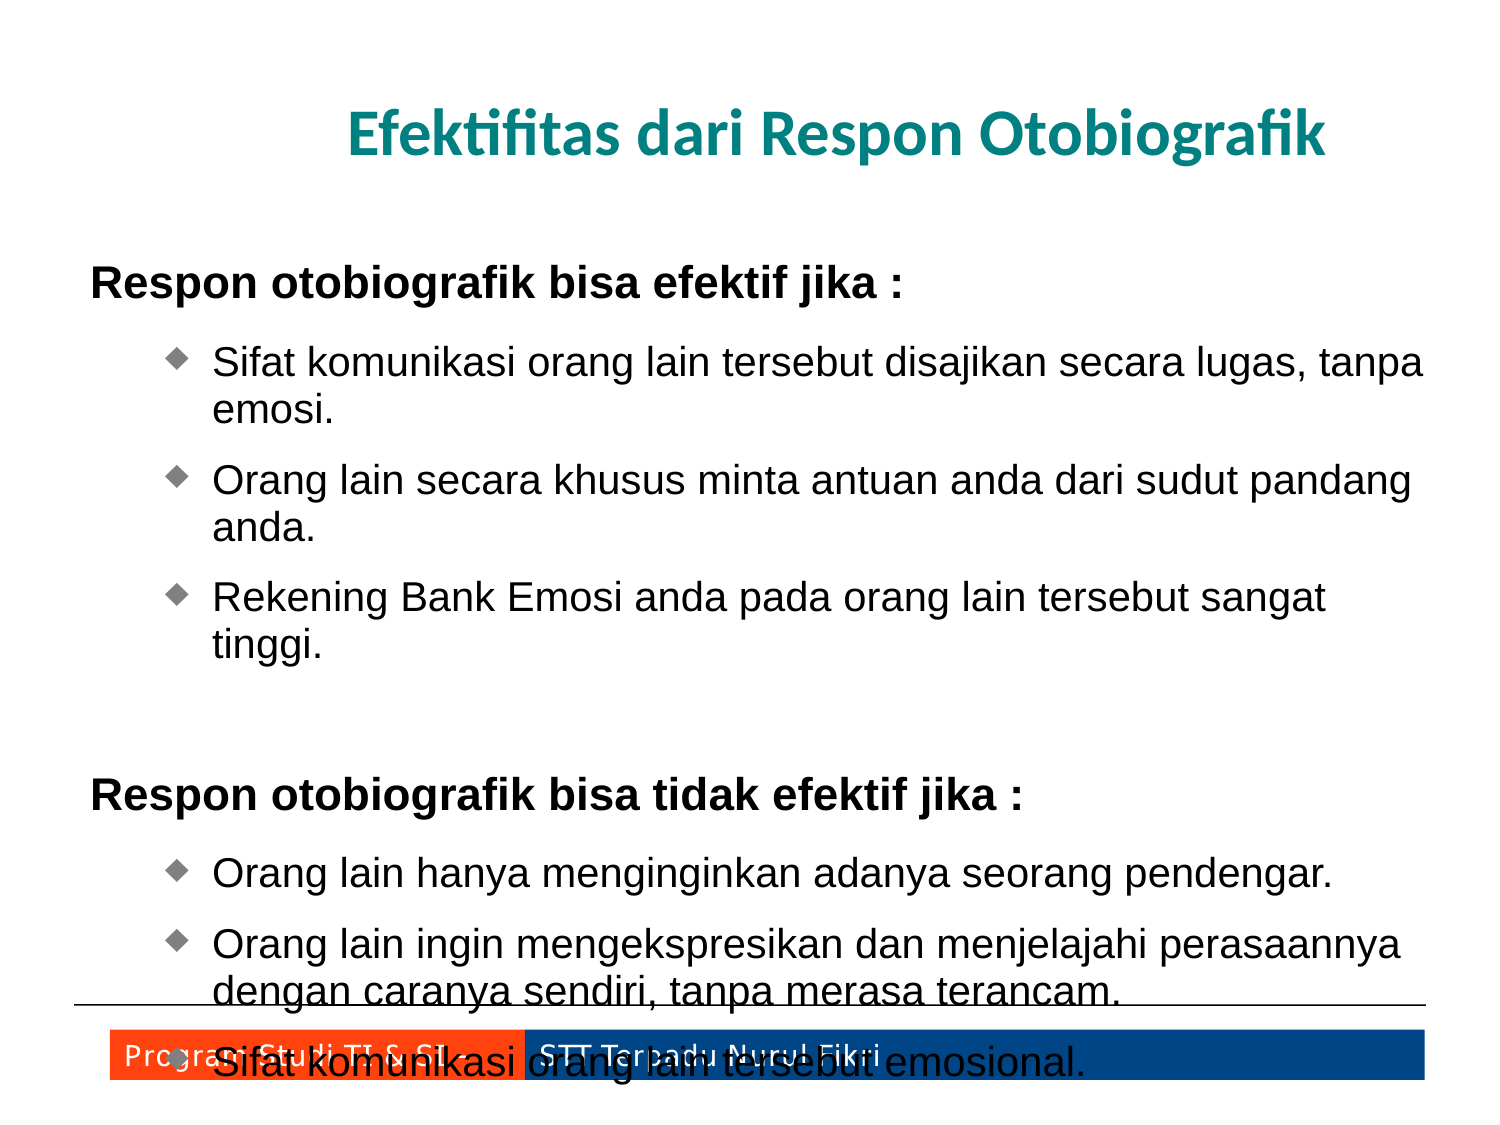

# Efektifitas dari Respon Otobiografik
Respon otobiografik bisa efektif jika :
Sifat komunikasi orang lain tersebut disajikan secara lugas, tanpa emosi.
Orang lain secara khusus minta antuan anda dari sudut pandang anda.
Rekening Bank Emosi anda pada orang lain tersebut sangat tinggi.

Respon otobiografik bisa tidak efektif jika :
Orang lain hanya menginginkan adanya seorang pendengar.
Orang lain ingin mengekspresikan dan menjelajahi perasaannya dengan caranya sendiri, tanpa merasa terancam.
Sifat komunikasi orang lain tersebut emosional.